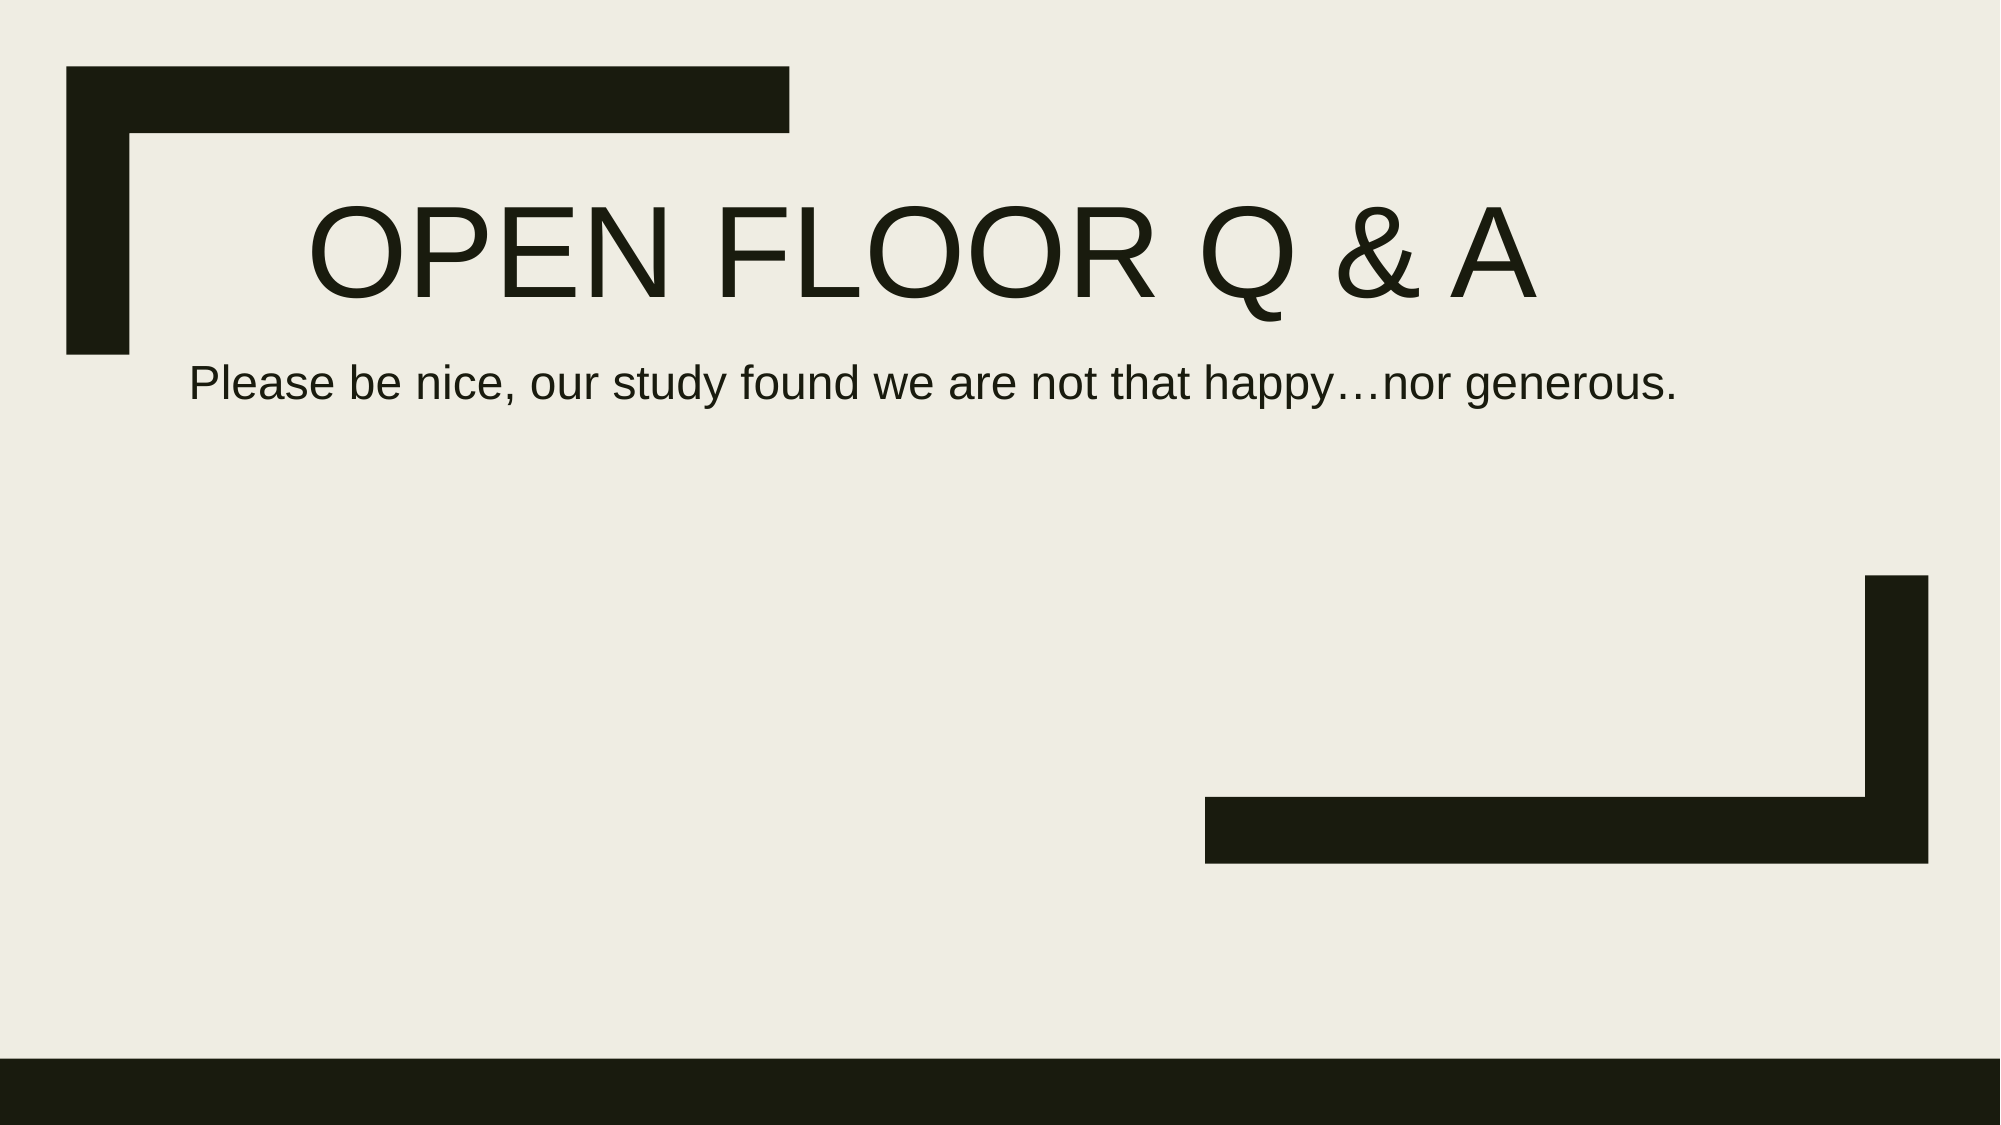

# Open floor Q & A
Please be nice, our study found we are not that happy…nor generous.